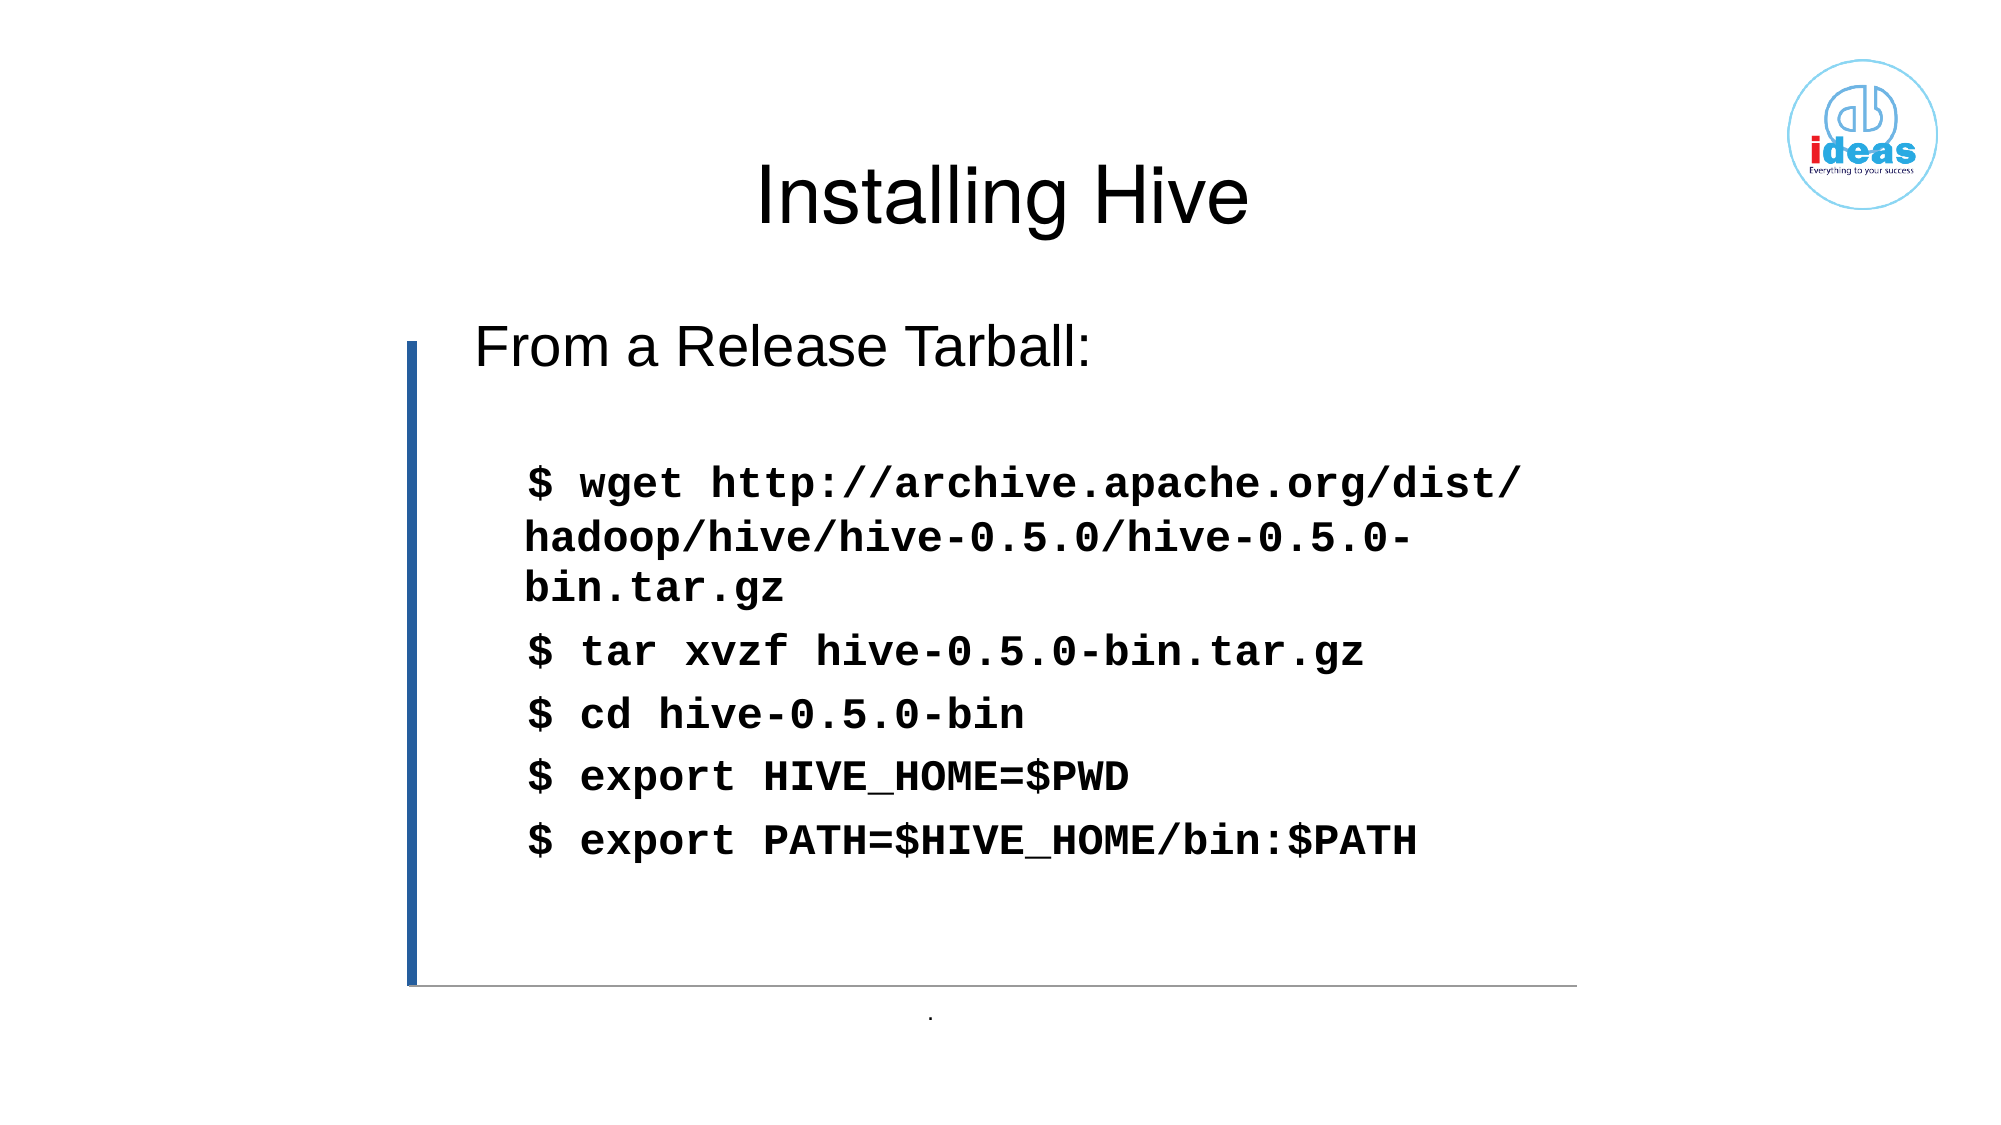

Installing Hive
From a Release Tarball:
  $ wget http://archive.apache.org/dist/
hadoop/hive/hive-0.5.0/hive-0.5.0-
bin.tar.gz
  $ tar xvzf hive-0.5.0-bin.tar.gz
  $ cd hive-0.5.0-bin
  $ export HIVE_HOME=$PWD
  $ export PATH=$HIVE_HOME/bin:$PATH
.